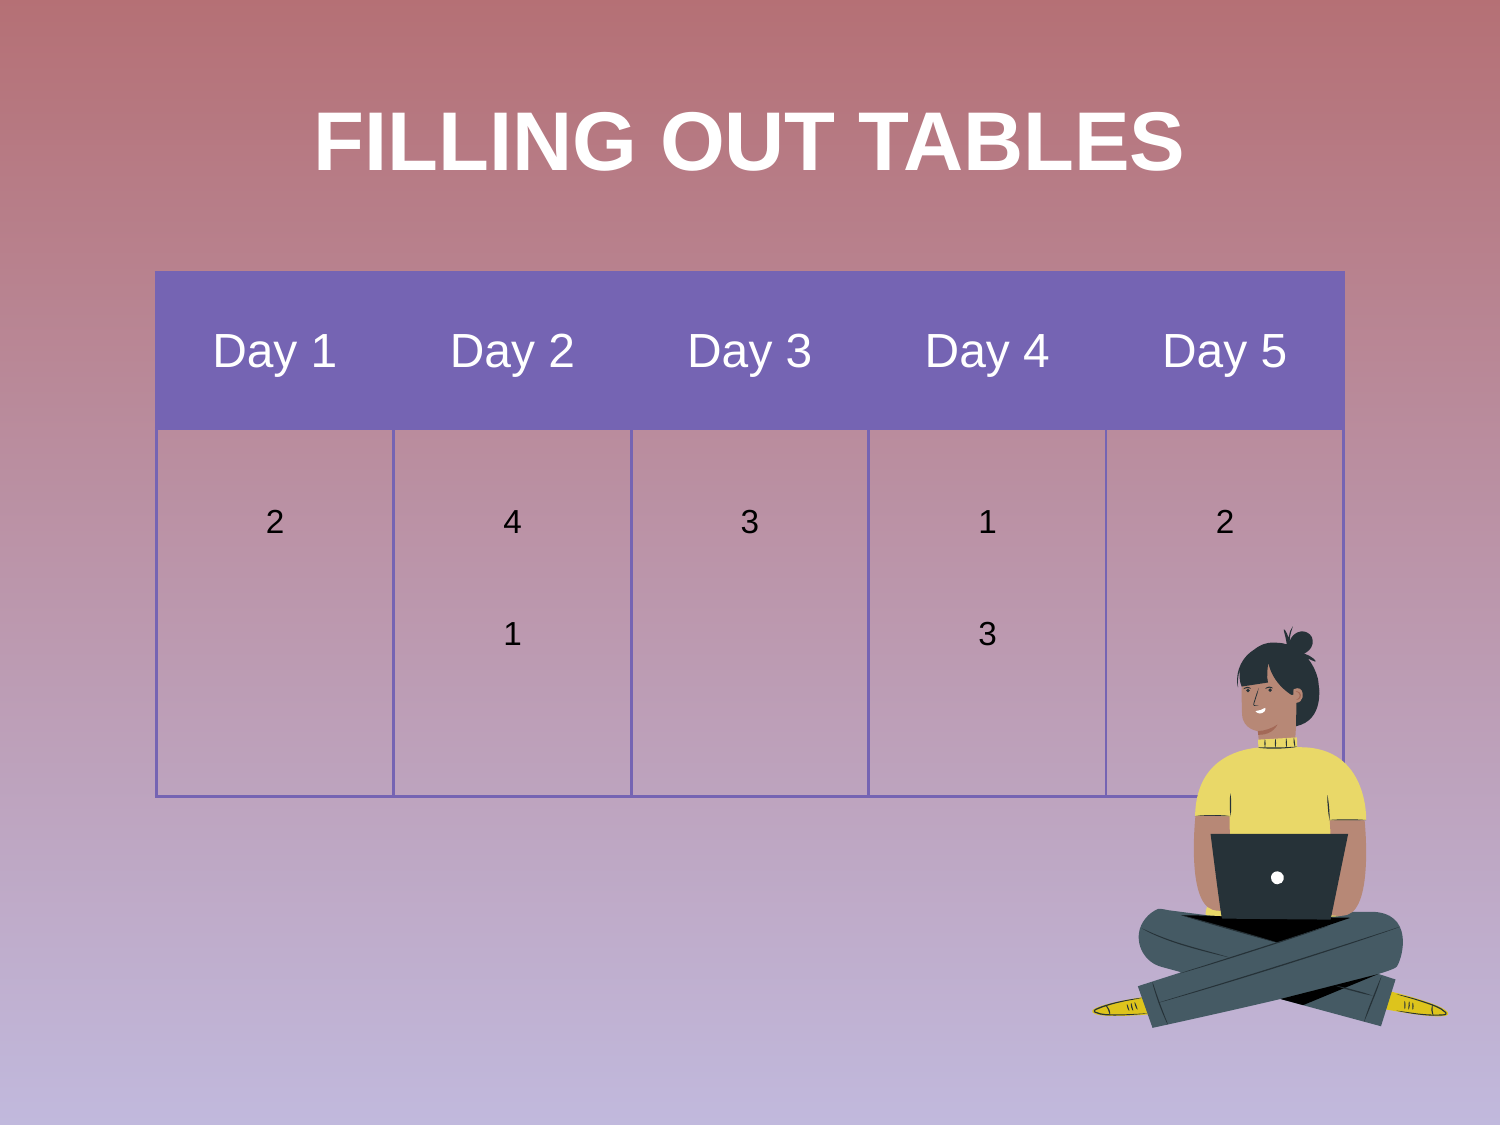

# FILLING OUT TABLES
| Day 1 | Day 2 | Day 3 | Day 4 | Day 5 |
| --- | --- | --- | --- | --- |
|  |  |  |  |  |
2
4
3
1
2
1
3